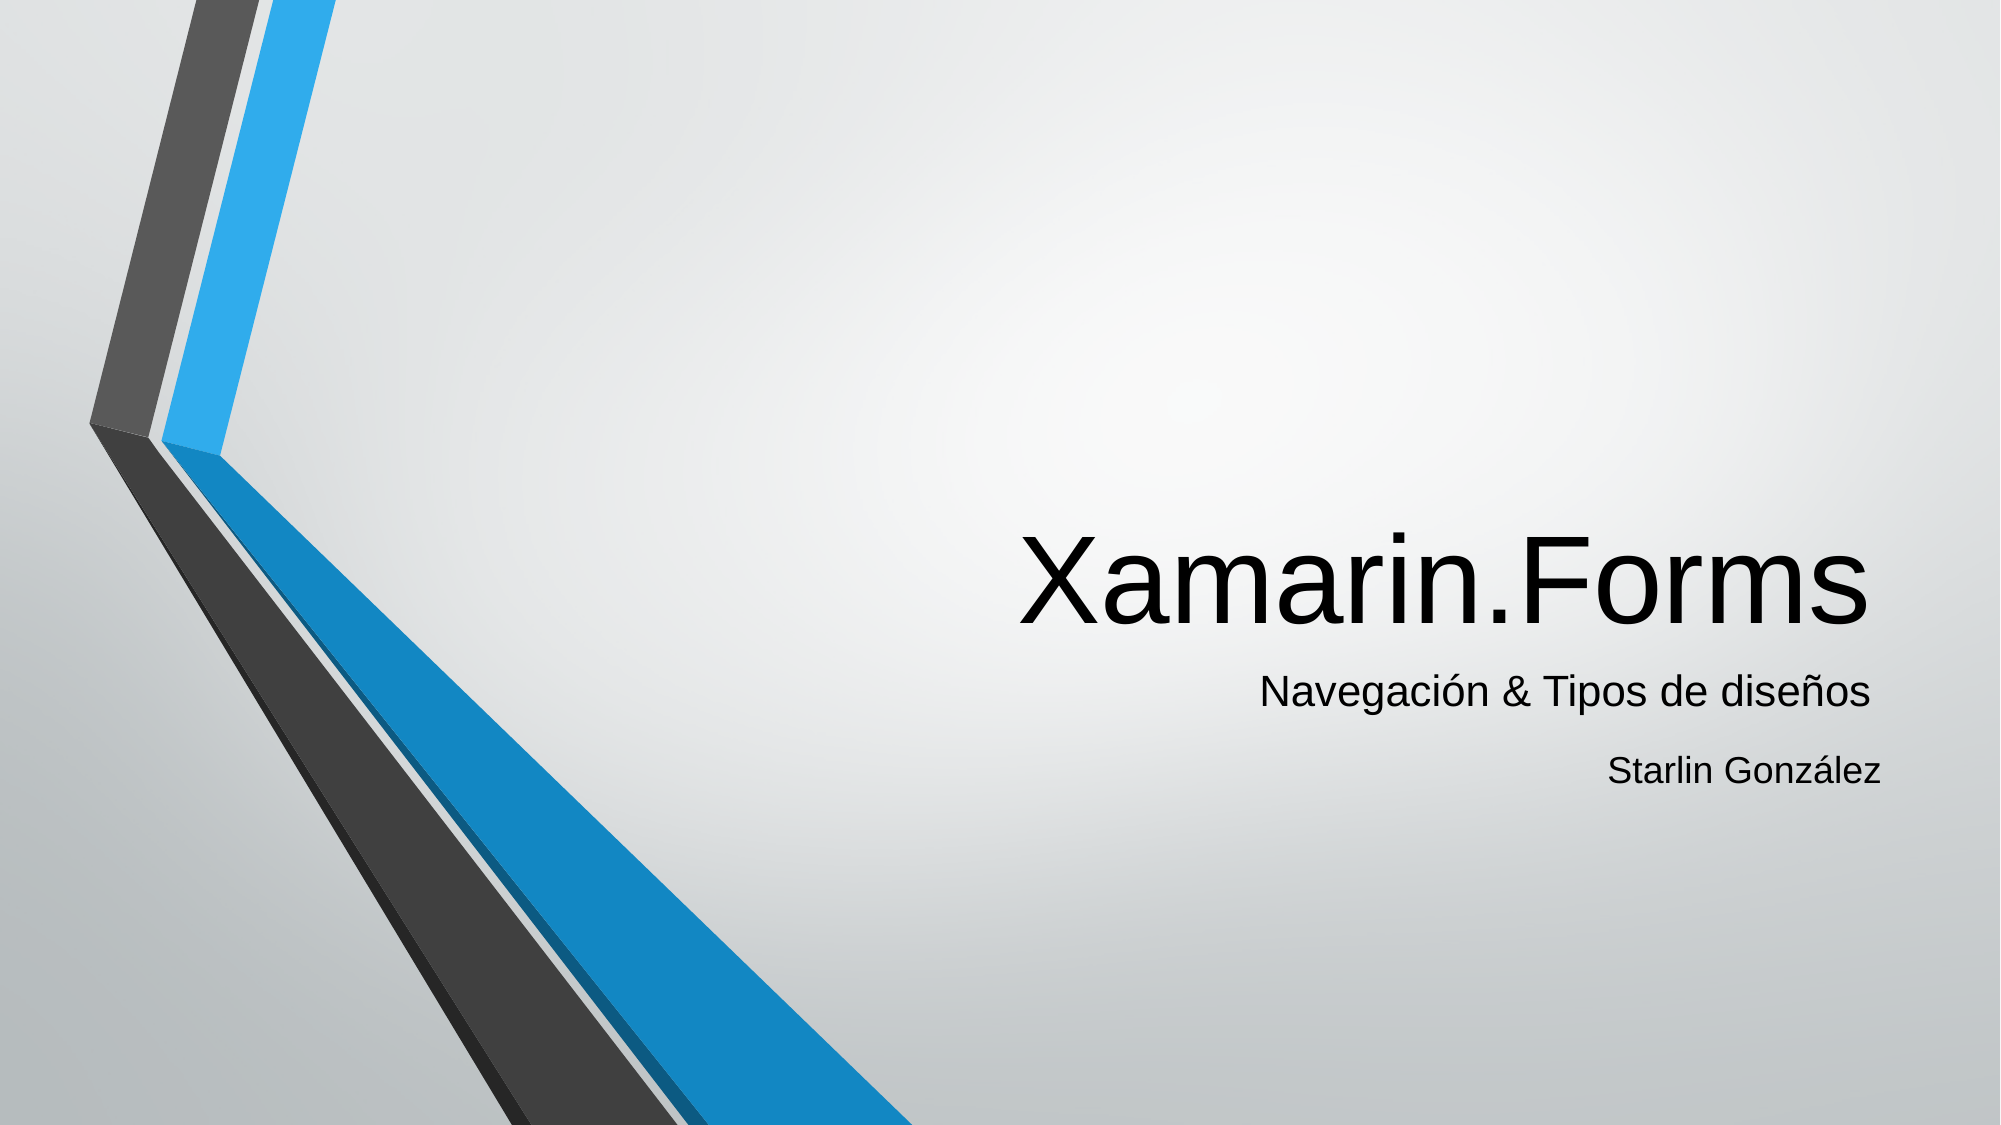

# Xamarin.Forms
Navegación & Tipos de diseños
Starlin González